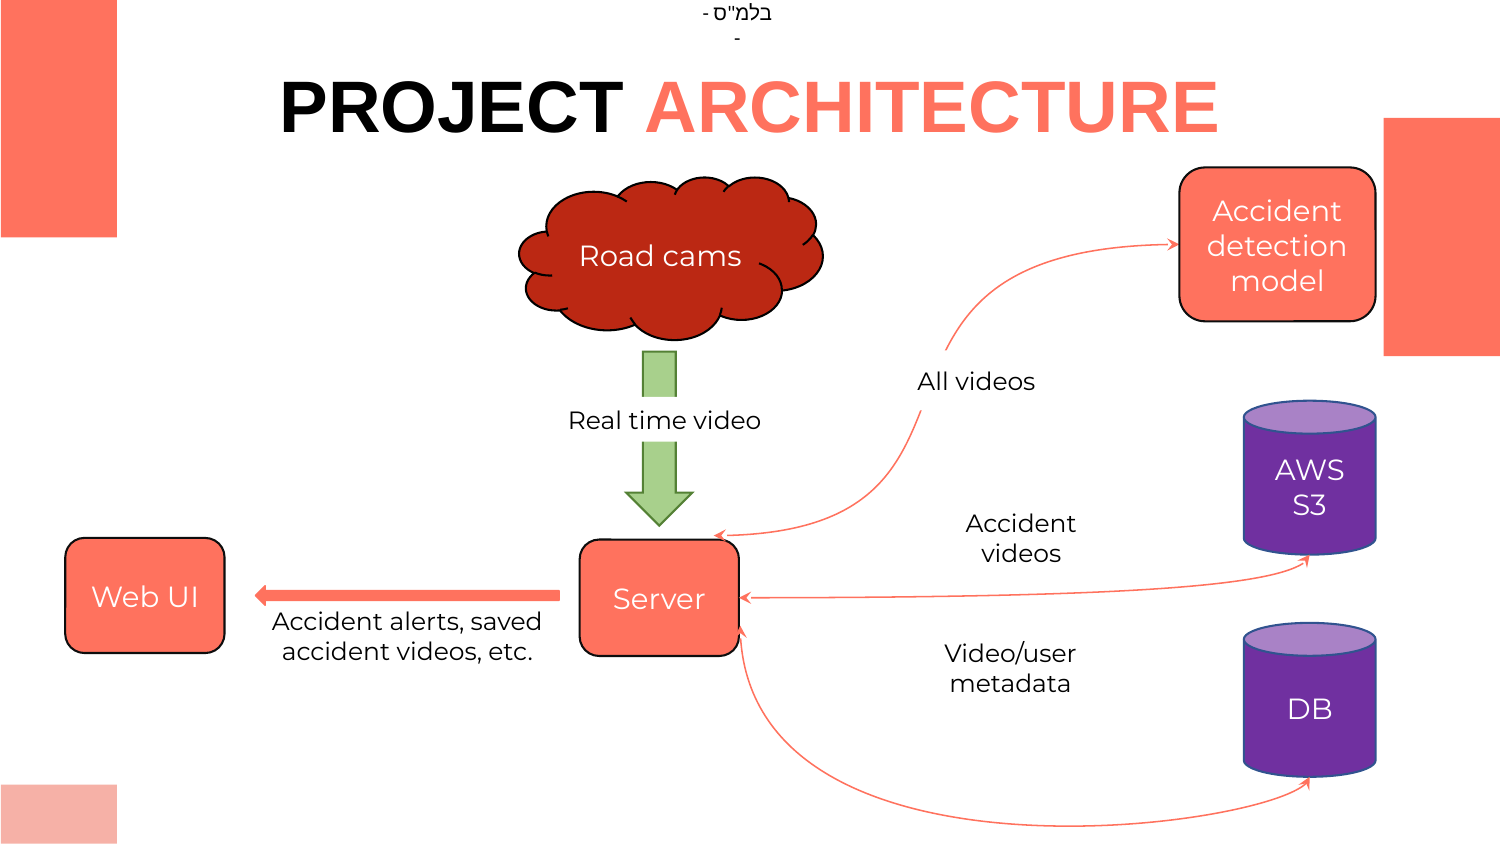

PROJECT ARCHITECTURE
Accident detection model
Road cams
All videos

Real time video
AWS
S3
Accident videos
Web UI
Server

Accident alerts, saved accident videos, etc.
DB
Video/user metadata